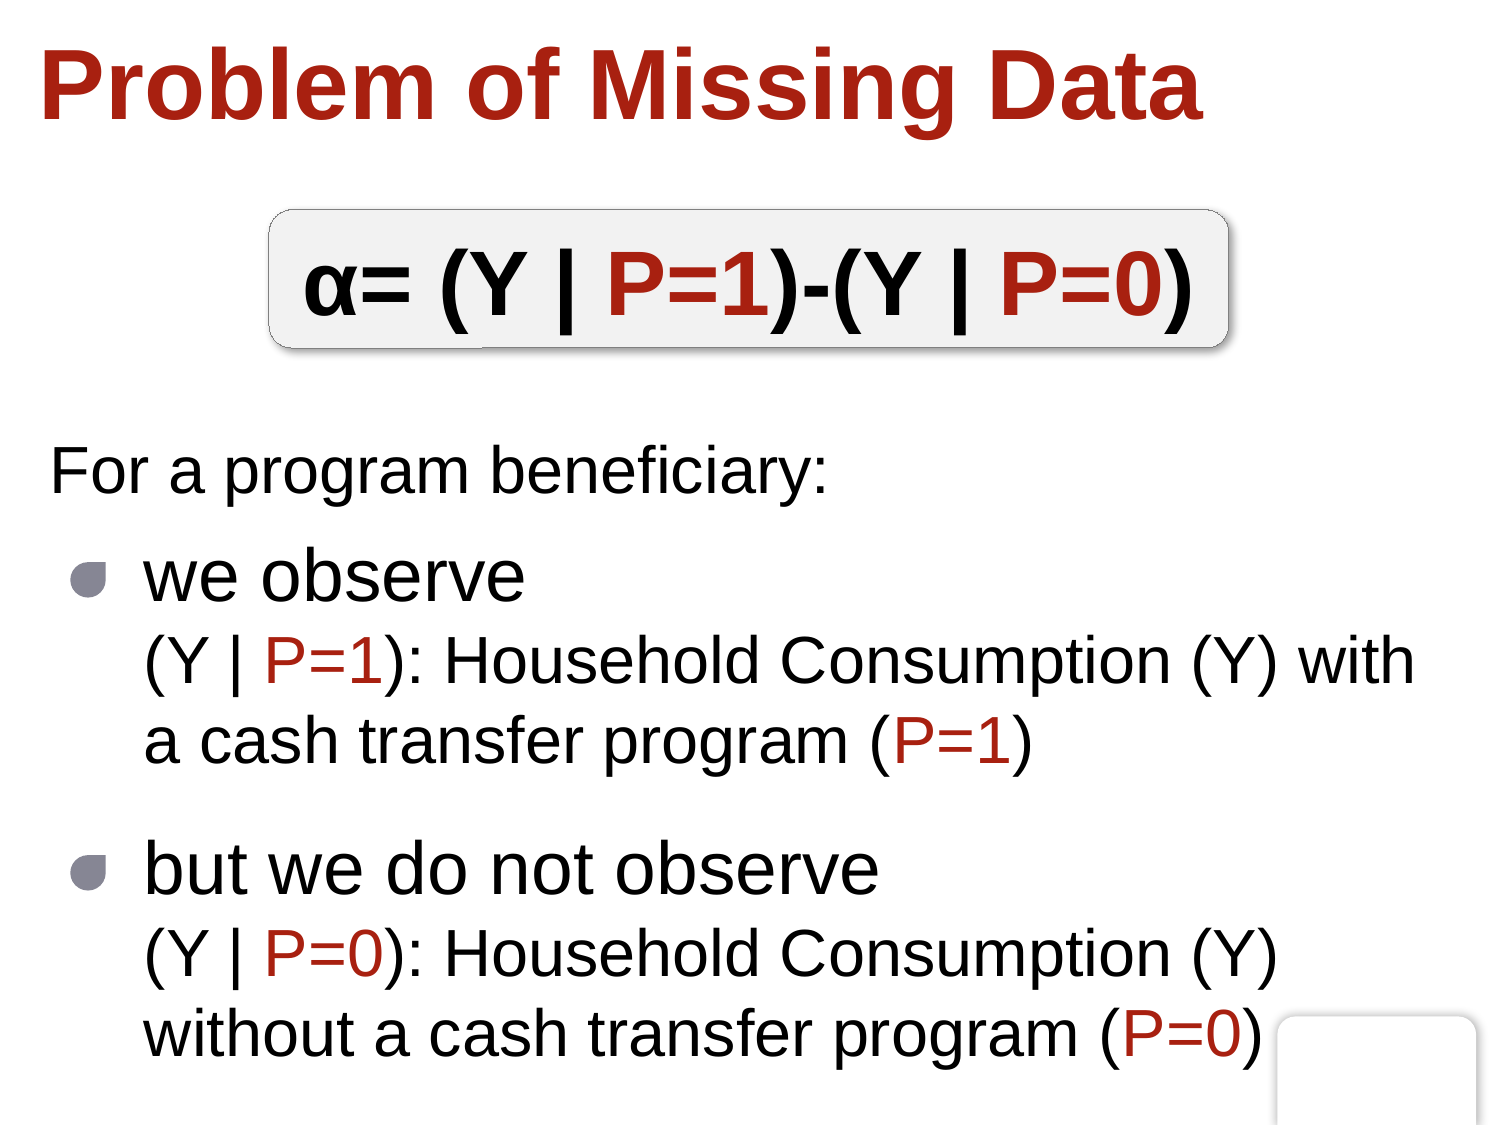

# Problem of Missing Data
α= (Y | P=1)-(Y | P=0)
For a program beneficiary:
we observe
(Y | P=1): Household Consumption (Y) with a cash transfer program (P=1)

but we do not observe
(Y | P=0): Household Consumption (Y) without a cash transfer program (P=0)